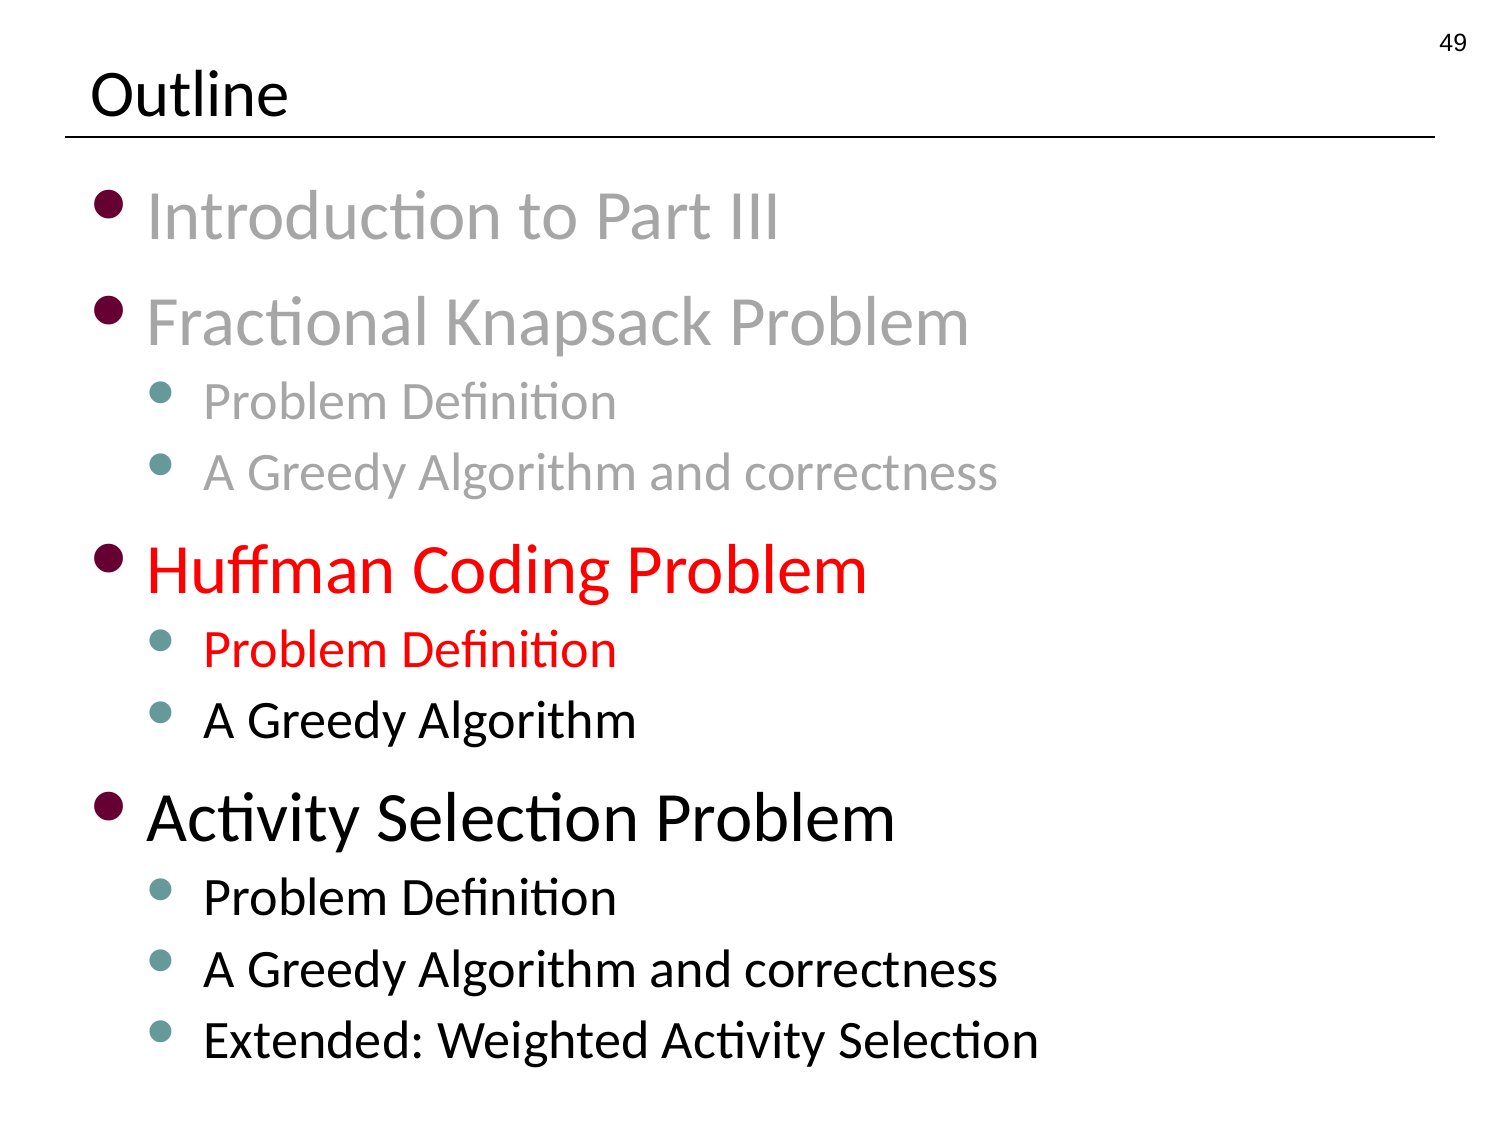

49
# Outline
Introduction to Part III
Fractional Knapsack Problem
Problem Definition
A Greedy Algorithm and correctness
Huffman Coding Problem
Problem Definition
A Greedy Algorithm
Activity Selection Problem
Problem Definition
A Greedy Algorithm and correctness
Extended: Weighted Activity Selection